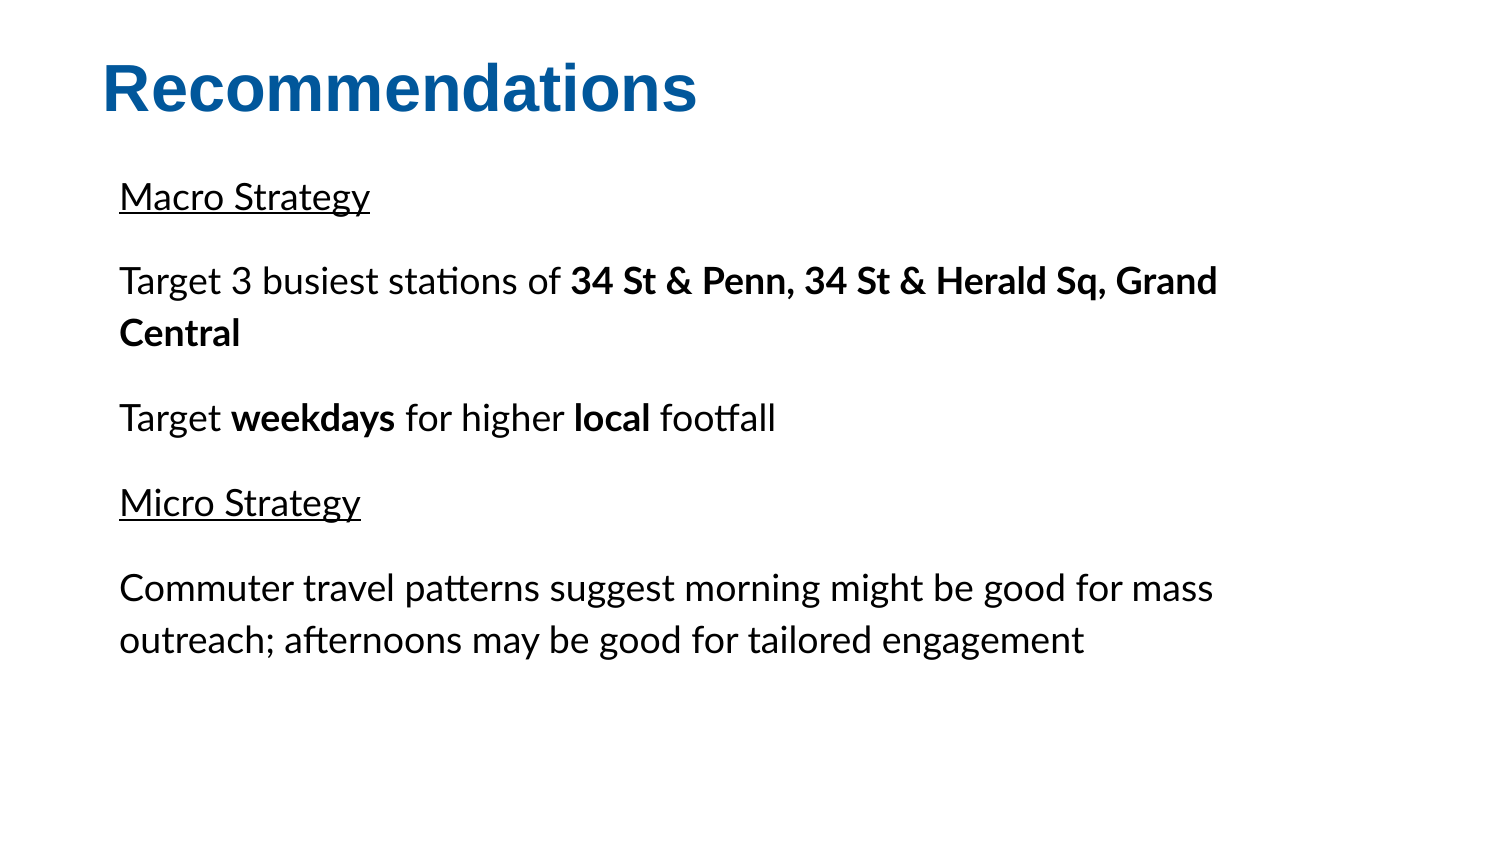

# Recommendations
Macro Strategy
Target 3 busiest stations of 34 St & Penn, 34 St & Herald Sq, Grand Central
Target weekdays for higher local footfall
Micro Strategy
Commuter travel patterns suggest morning might be good for mass outreach; afternoons may be good for tailored engagement